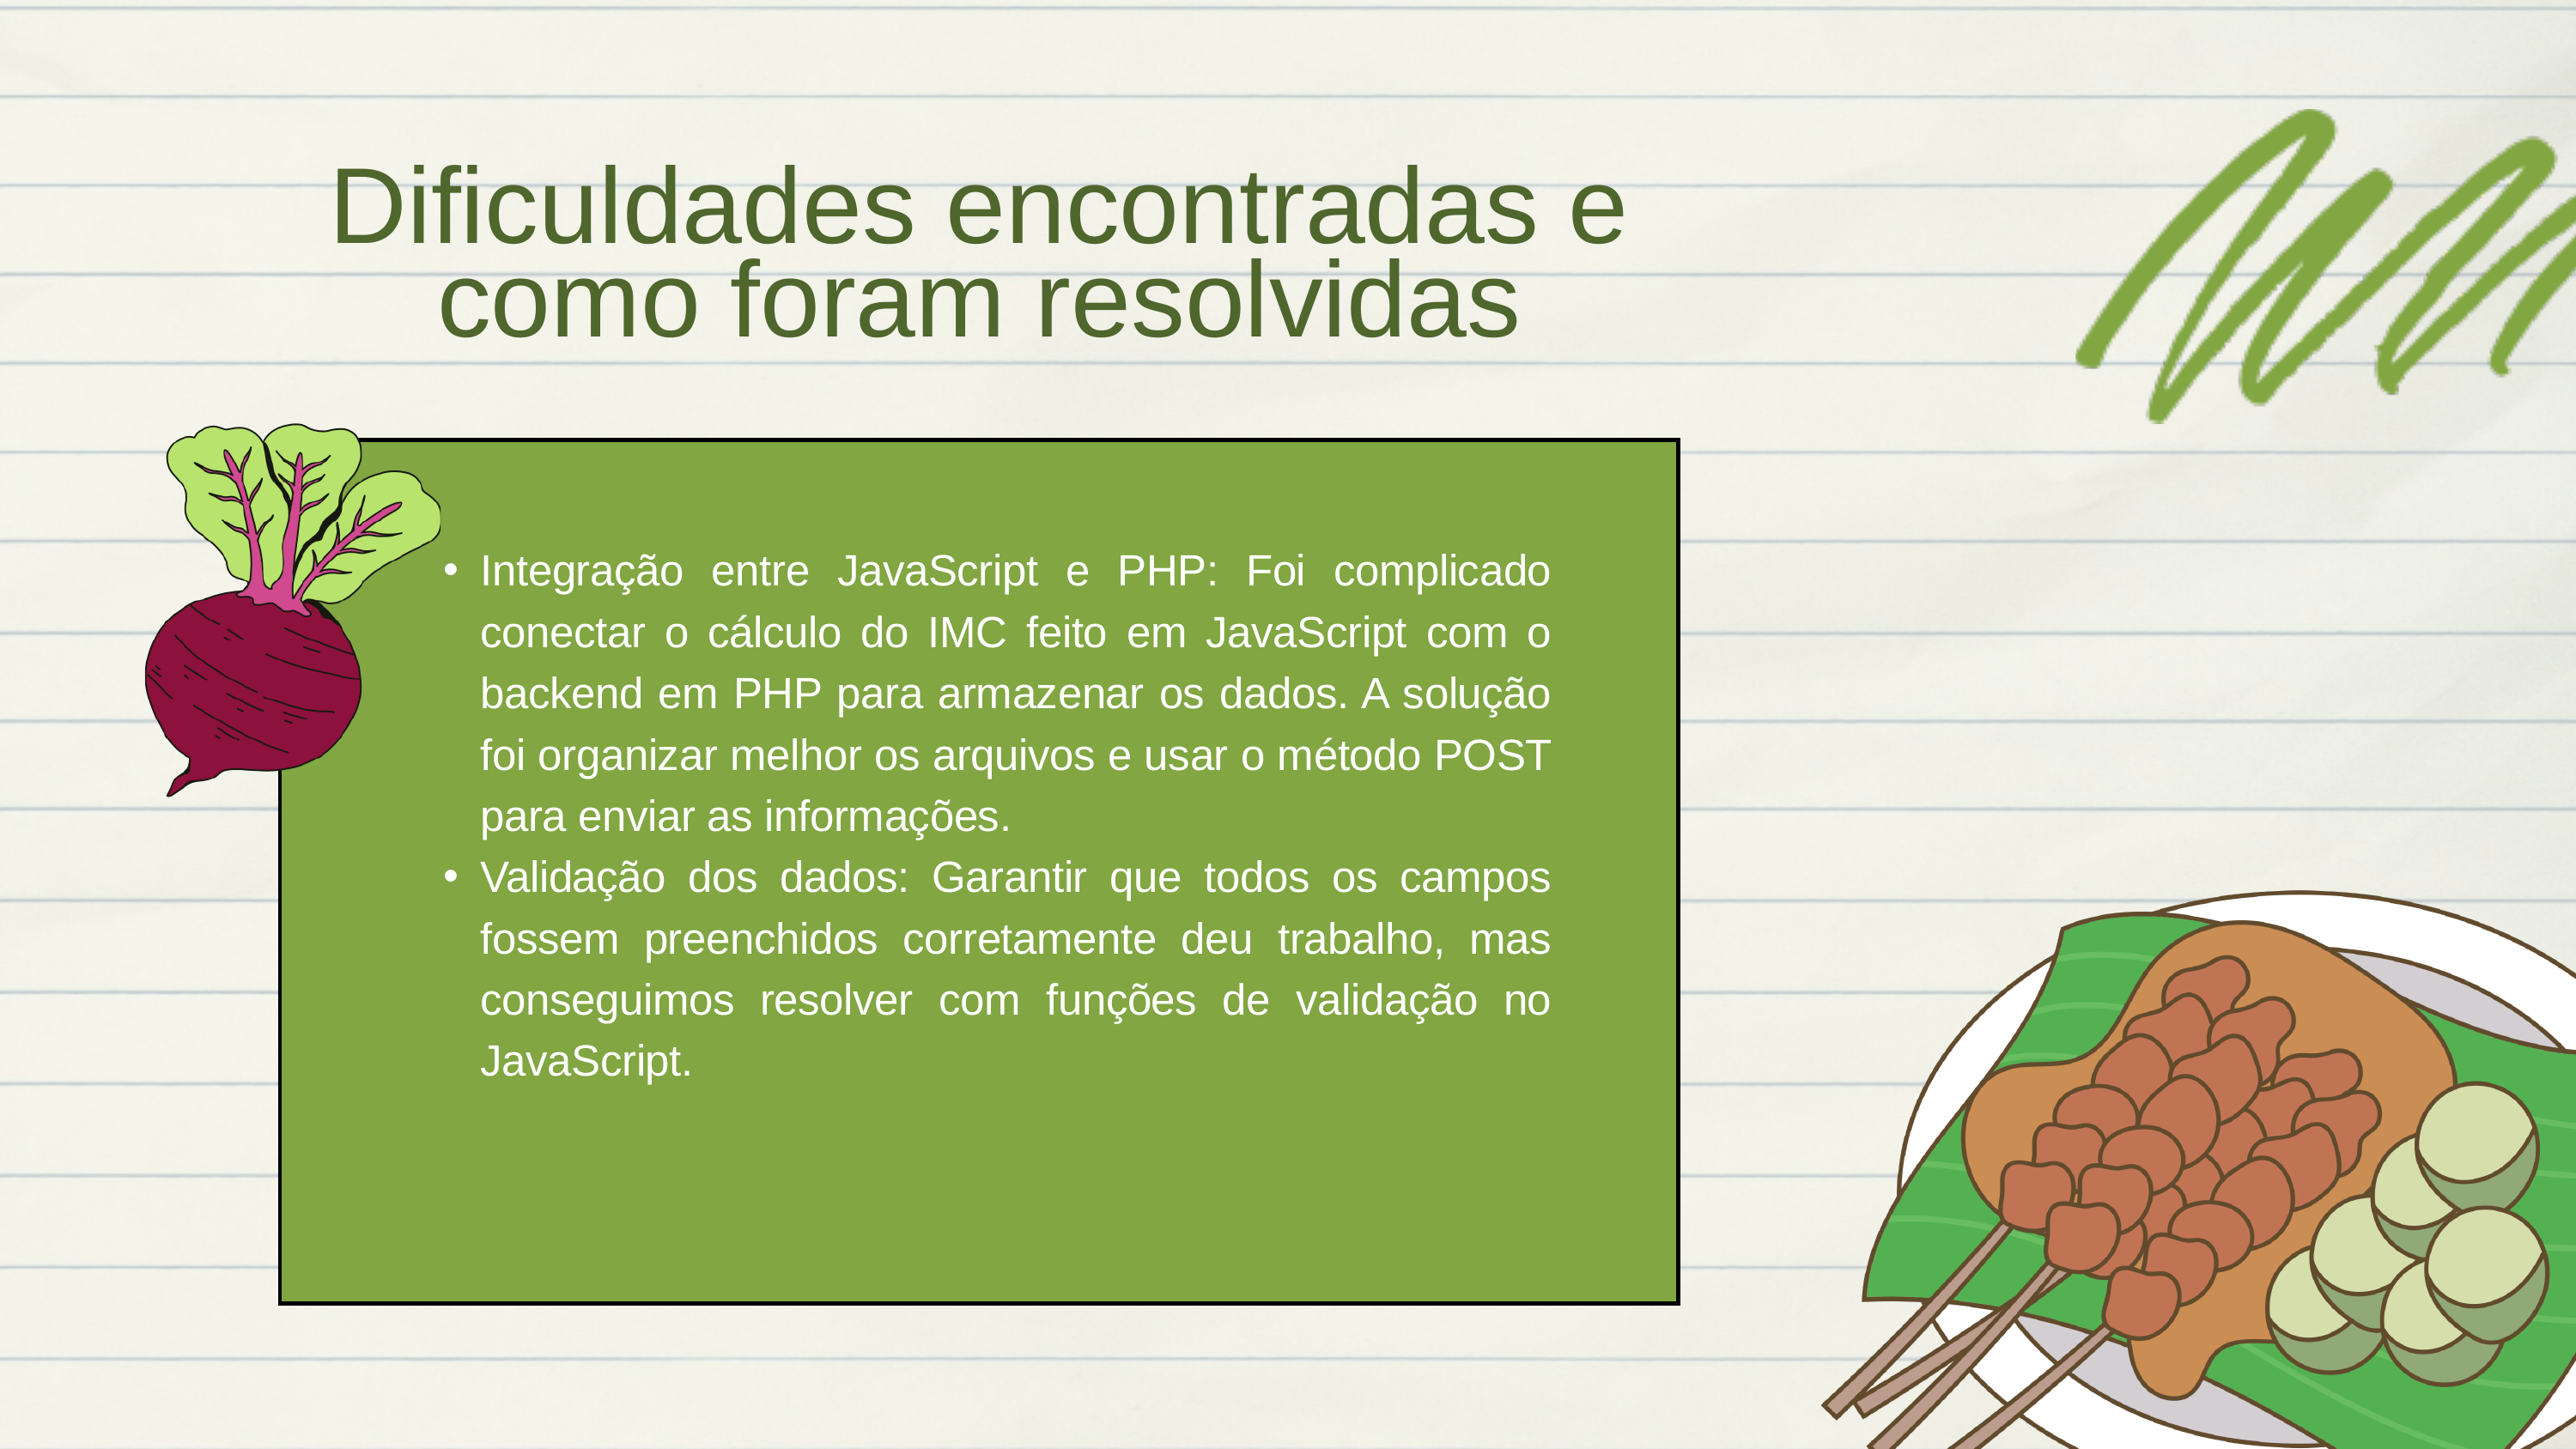

Dificuldades encontradas e como foram resolvidas

Integração entre JavaScript e PHP: Foi complicado conectar o cálculo do IMC feito em JavaScript com o backend em PHP para armazenar os dados. A solução foi organizar melhor os arquivos e usar o método POST para enviar as informações.
Validação dos dados: Garantir que todos os campos fossem preenchidos corretamente deu trabalho, mas conseguimos resolver com funções de validação no JavaScript.